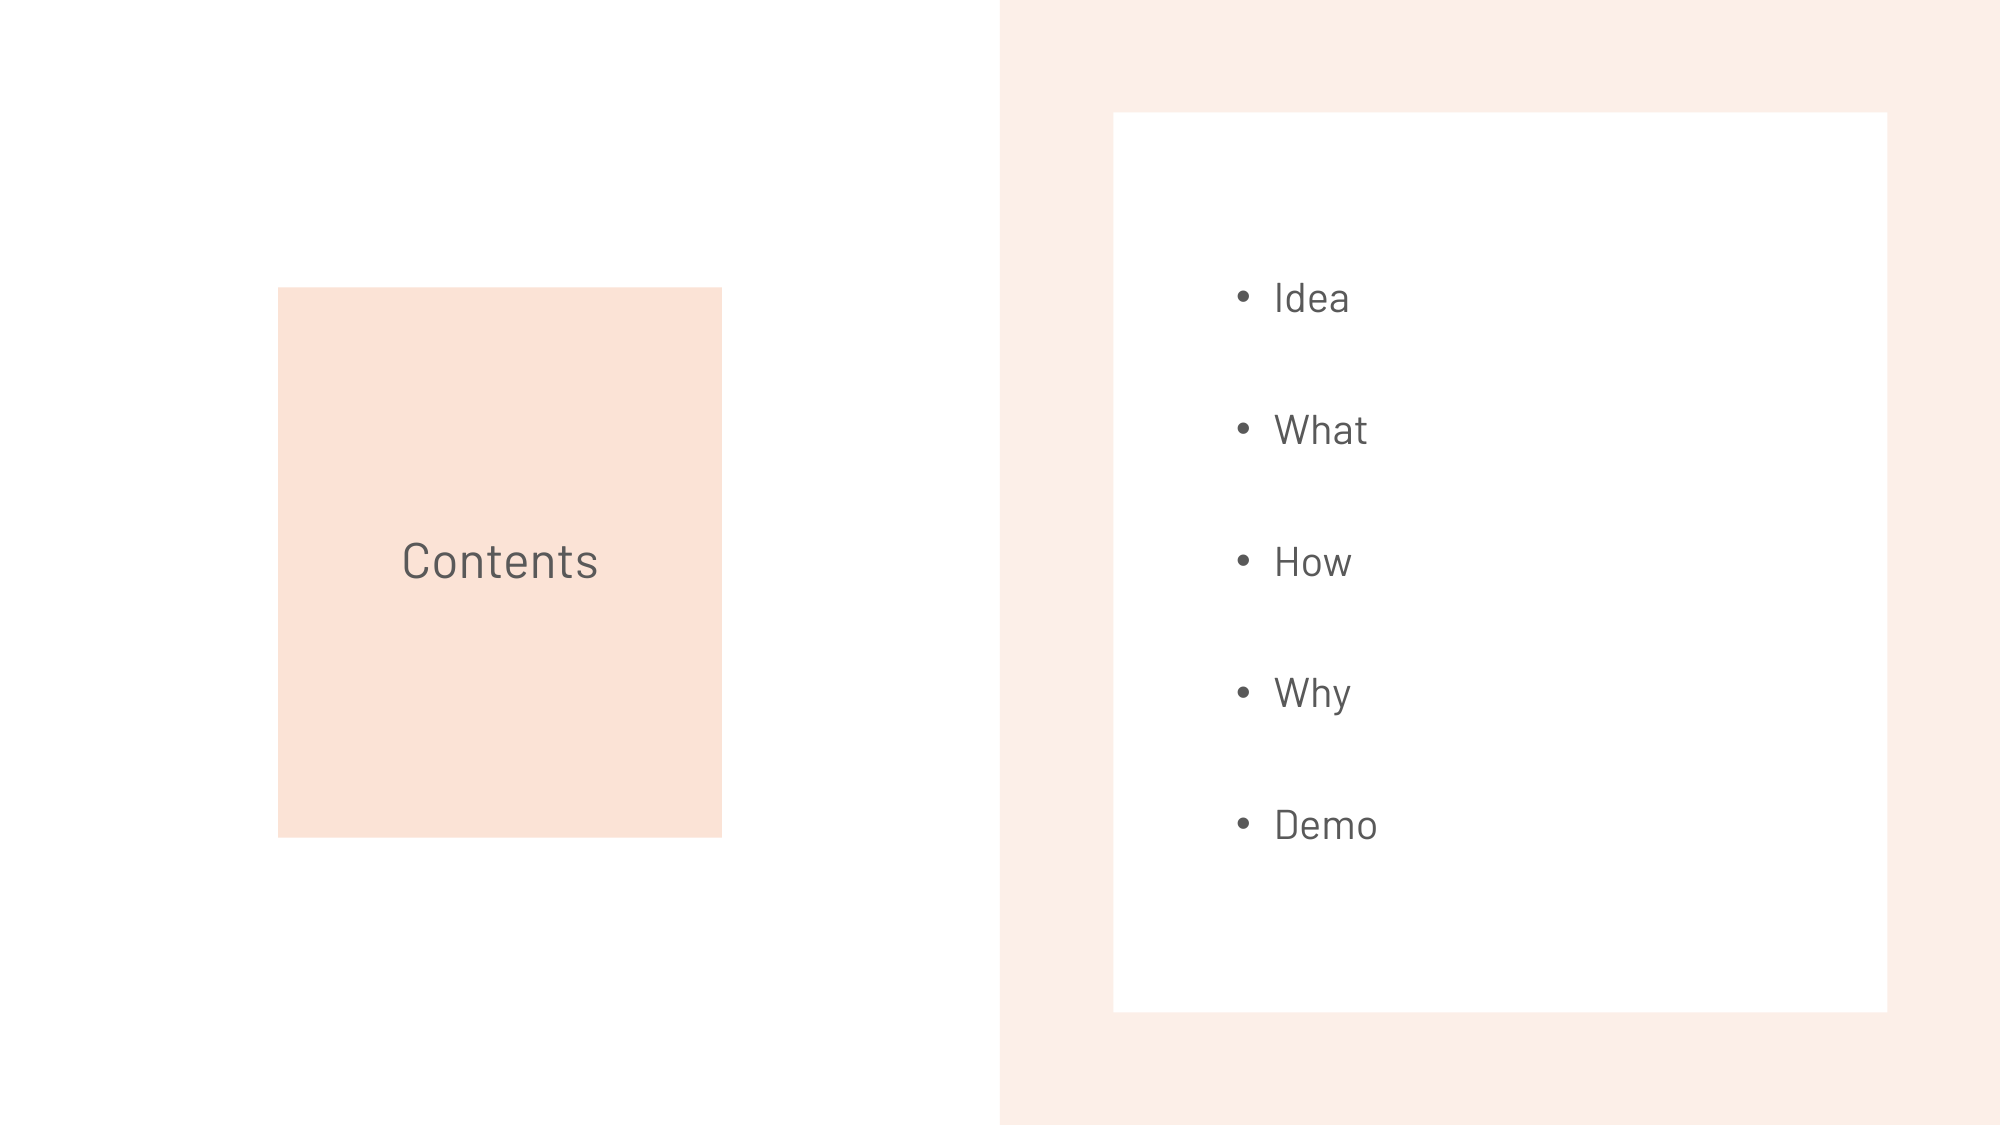

Idea

What

How

Why

Demo

# Contents